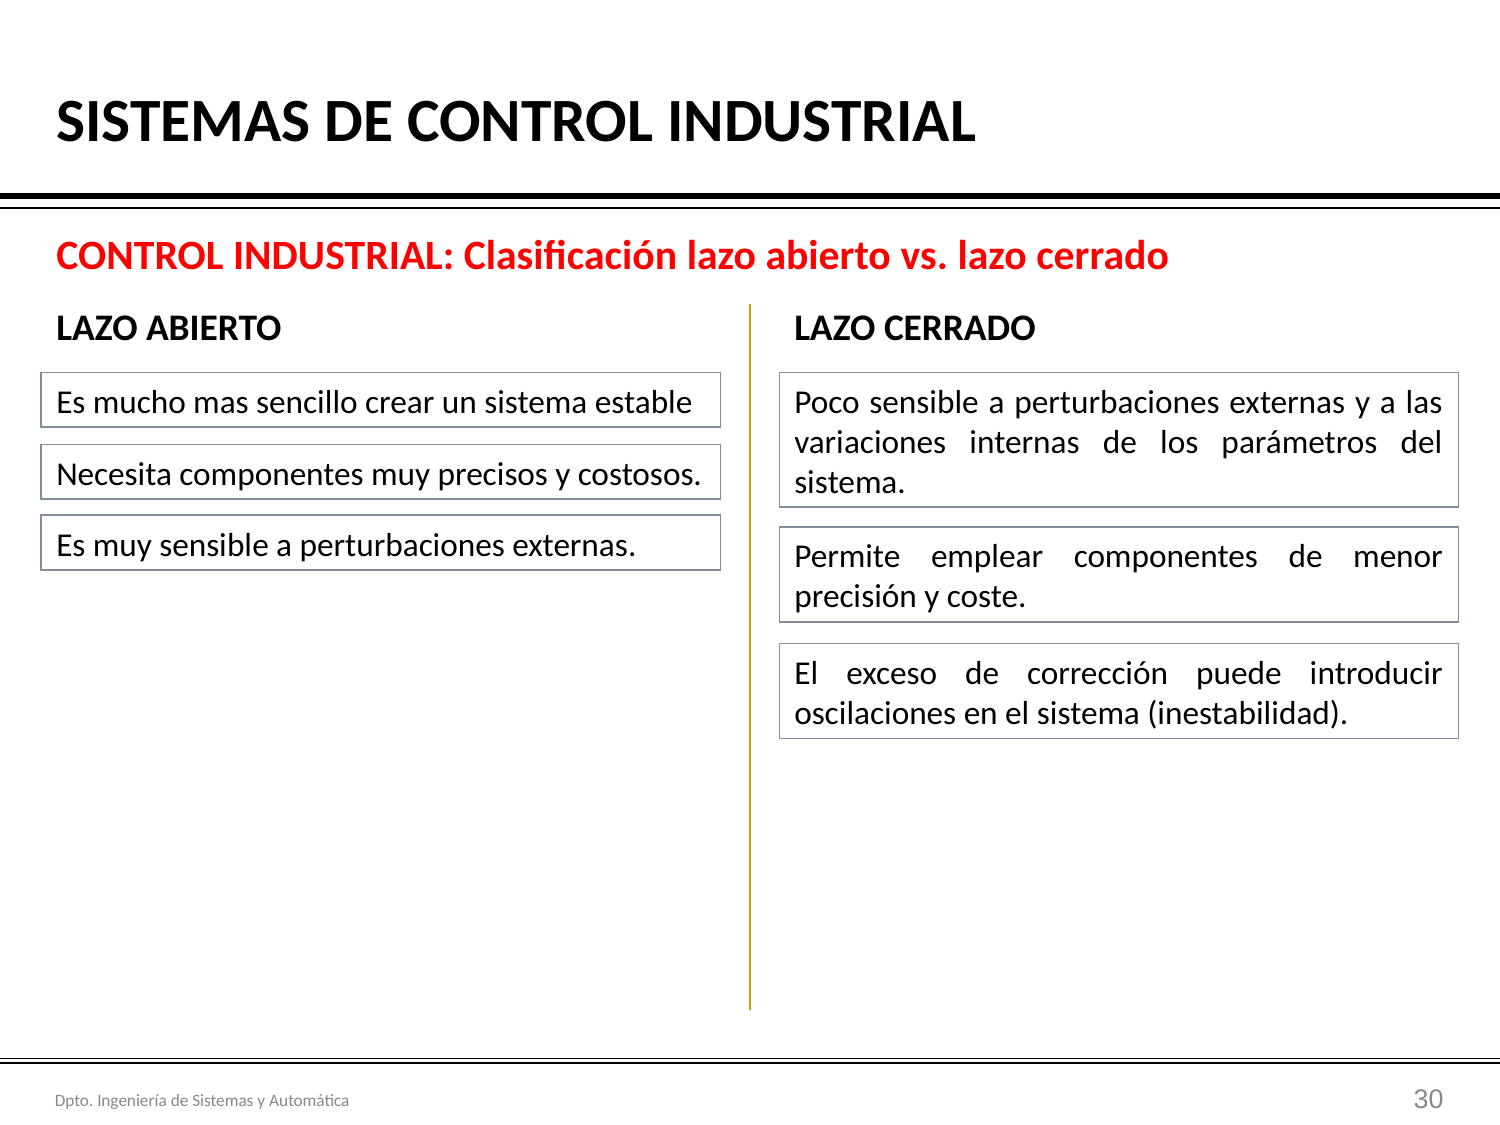

1. LA AUTOMATIZACION Y EL CONTROL INDUSTRIAL
# SISTEMAS DE CONTROL INDUSTRIAL
CONTROL INDUSTRIAL: Clasificación lazo abierto vs. lazo cerrado
LAZO ABIERTO
LAZO CERRADO
Es mucho mas sencillo crear un sistema estable
Poco sensible a perturbaciones externas y a las variaciones internas de los parámetros del sistema.
Necesita componentes muy precisos y costosos.
Es muy sensible a perturbaciones externas.
Permite emplear componentes de menor precisión y coste.
El exceso de corrección puede introducir oscilaciones en el sistema (inestabilidad).
30